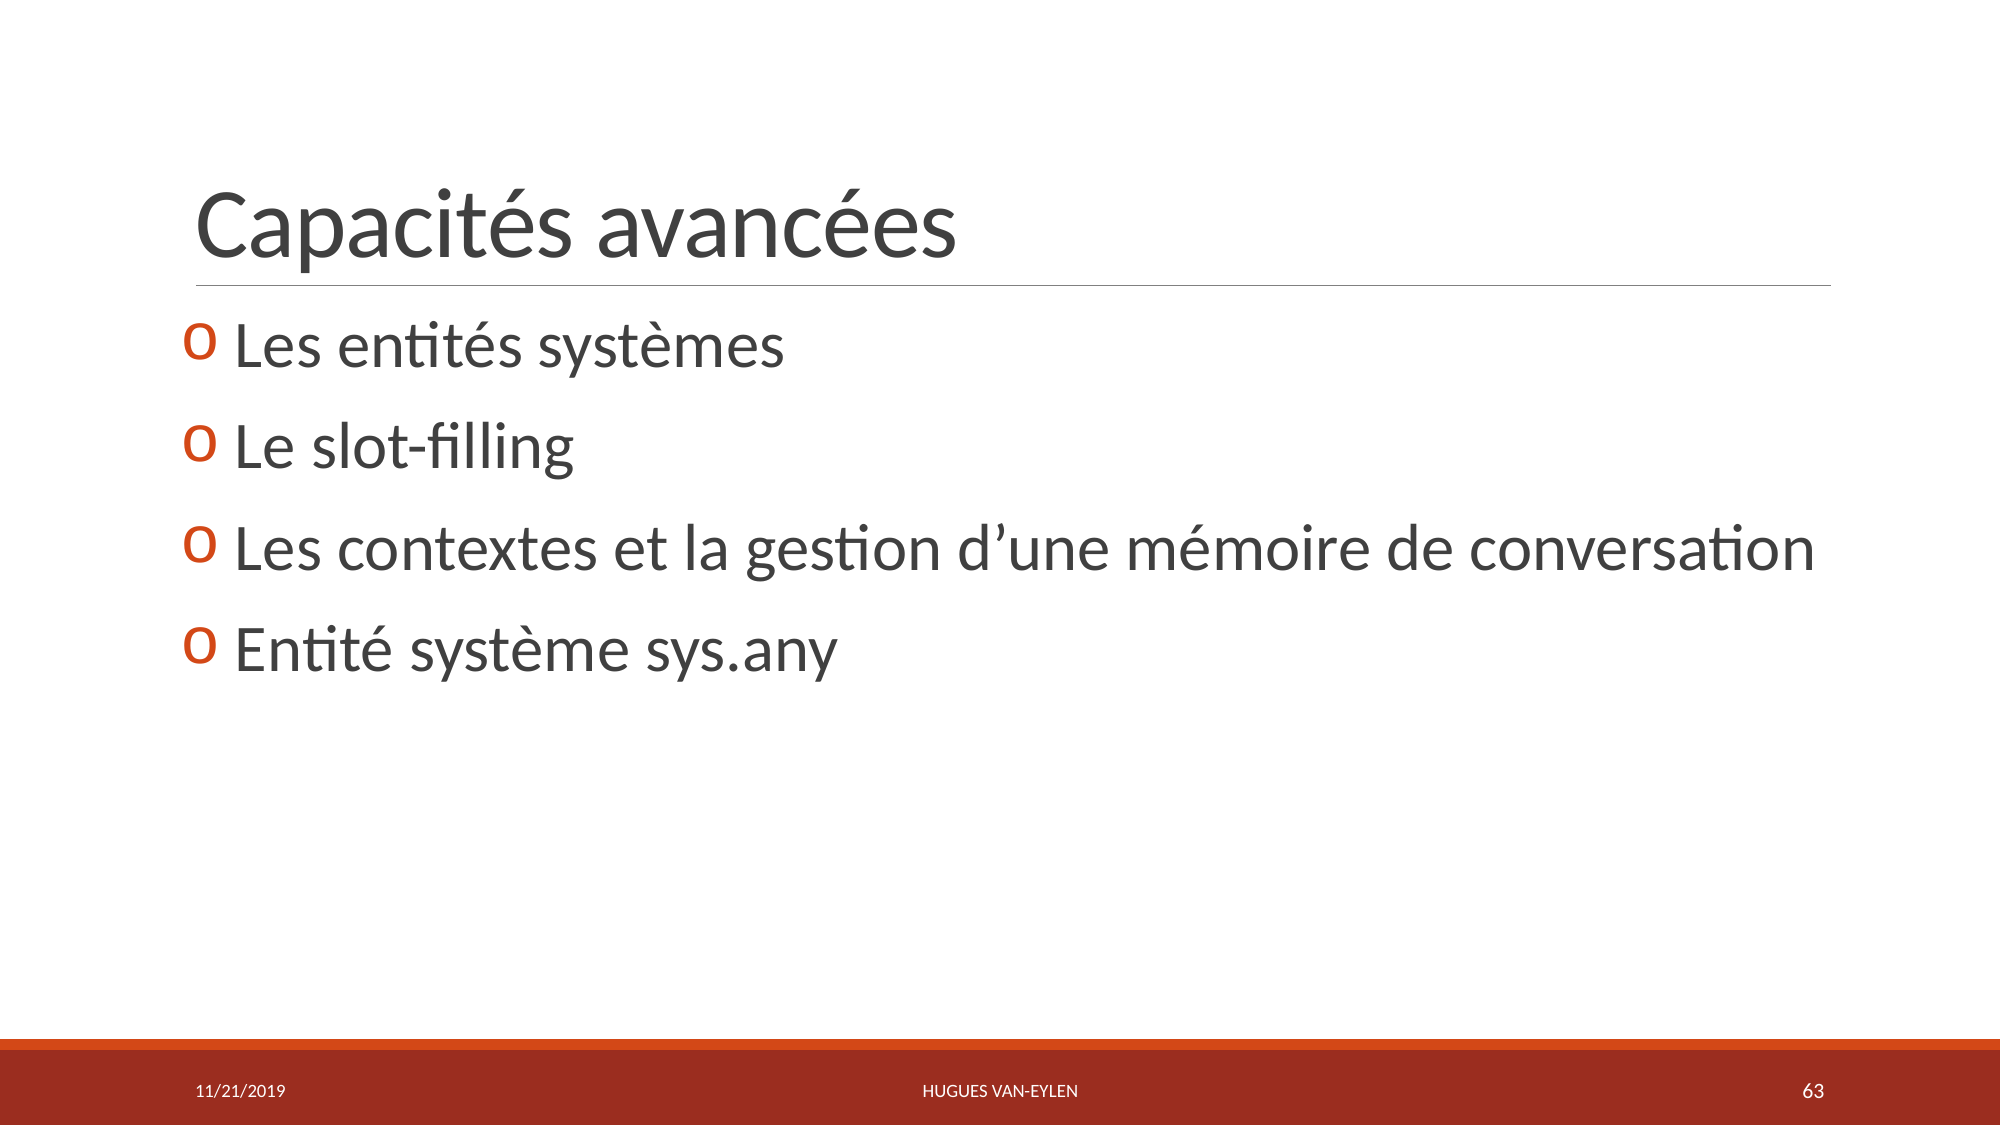

# Capacités avancées
 Les entités systèmes
 Le slot-filling
 Les contextes et la gestion d’une mémoire de conversation
 Entité système sys.any

11/21/2019
Hugues Van-Eylen
63